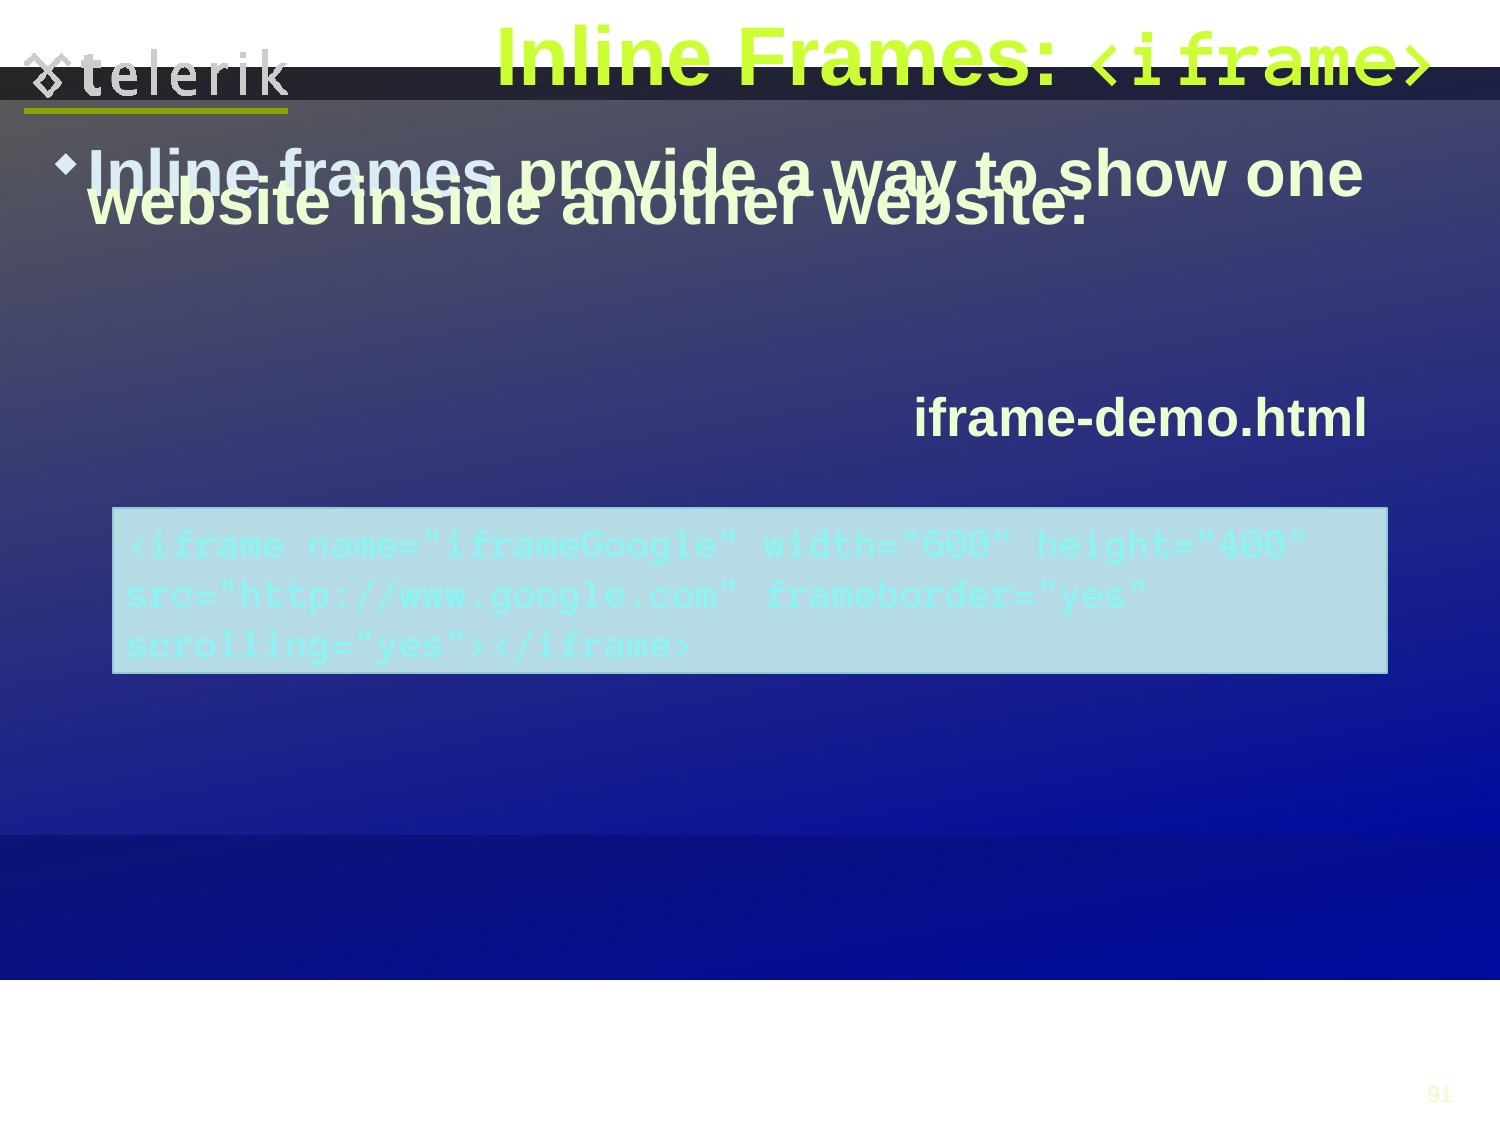

Inline Frames: <iframe>
Inline frames provide a way to show one website inside another website:
iframe-demo.html
<iframe name="iframeGoogle" width="600" height="400" src="http://www.google.com" frameborder="yes" scrolling="yes"></iframe>
91